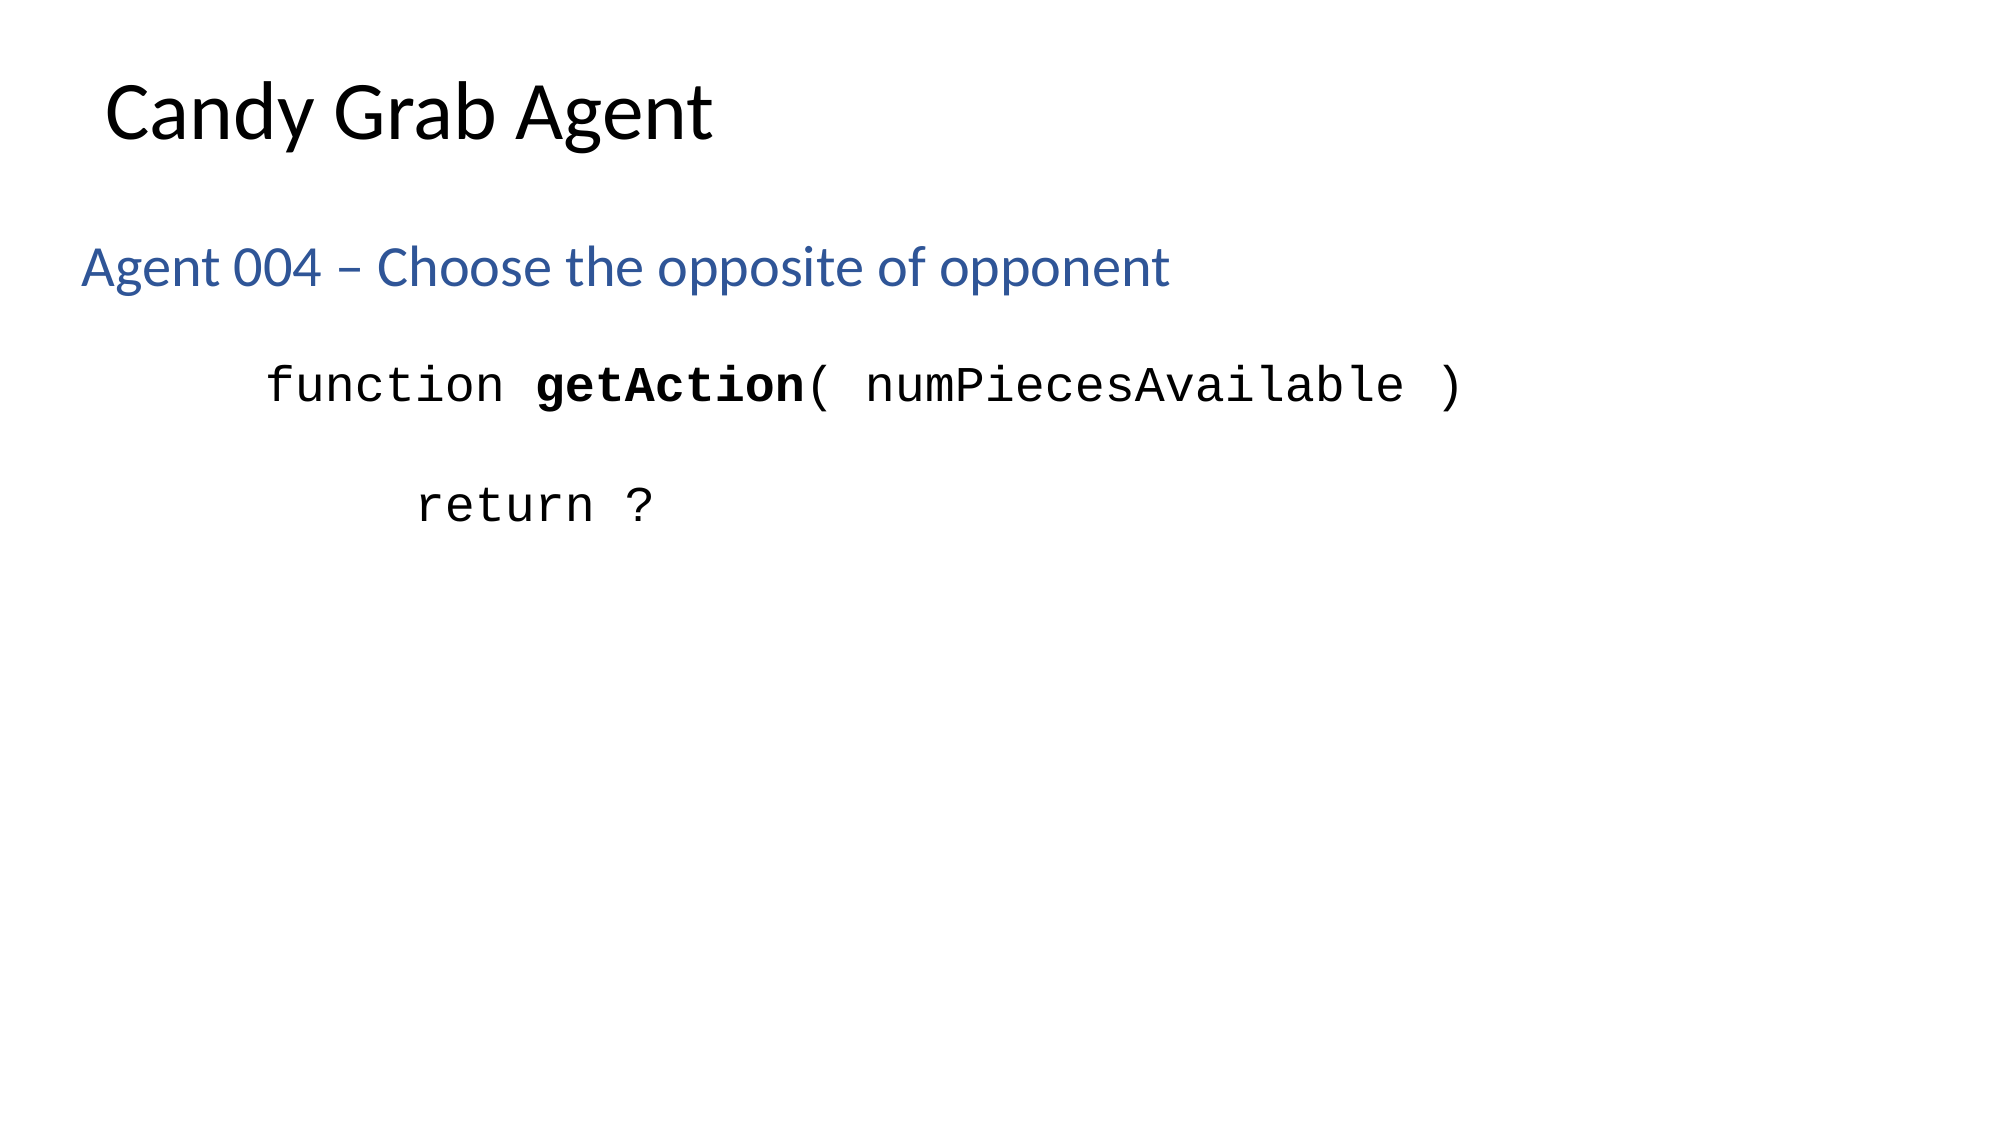

# Candy Grab Agent
Agent 004 – Choose the opposite of opponent
function getAction( numPiecesAvailable )

	return ?